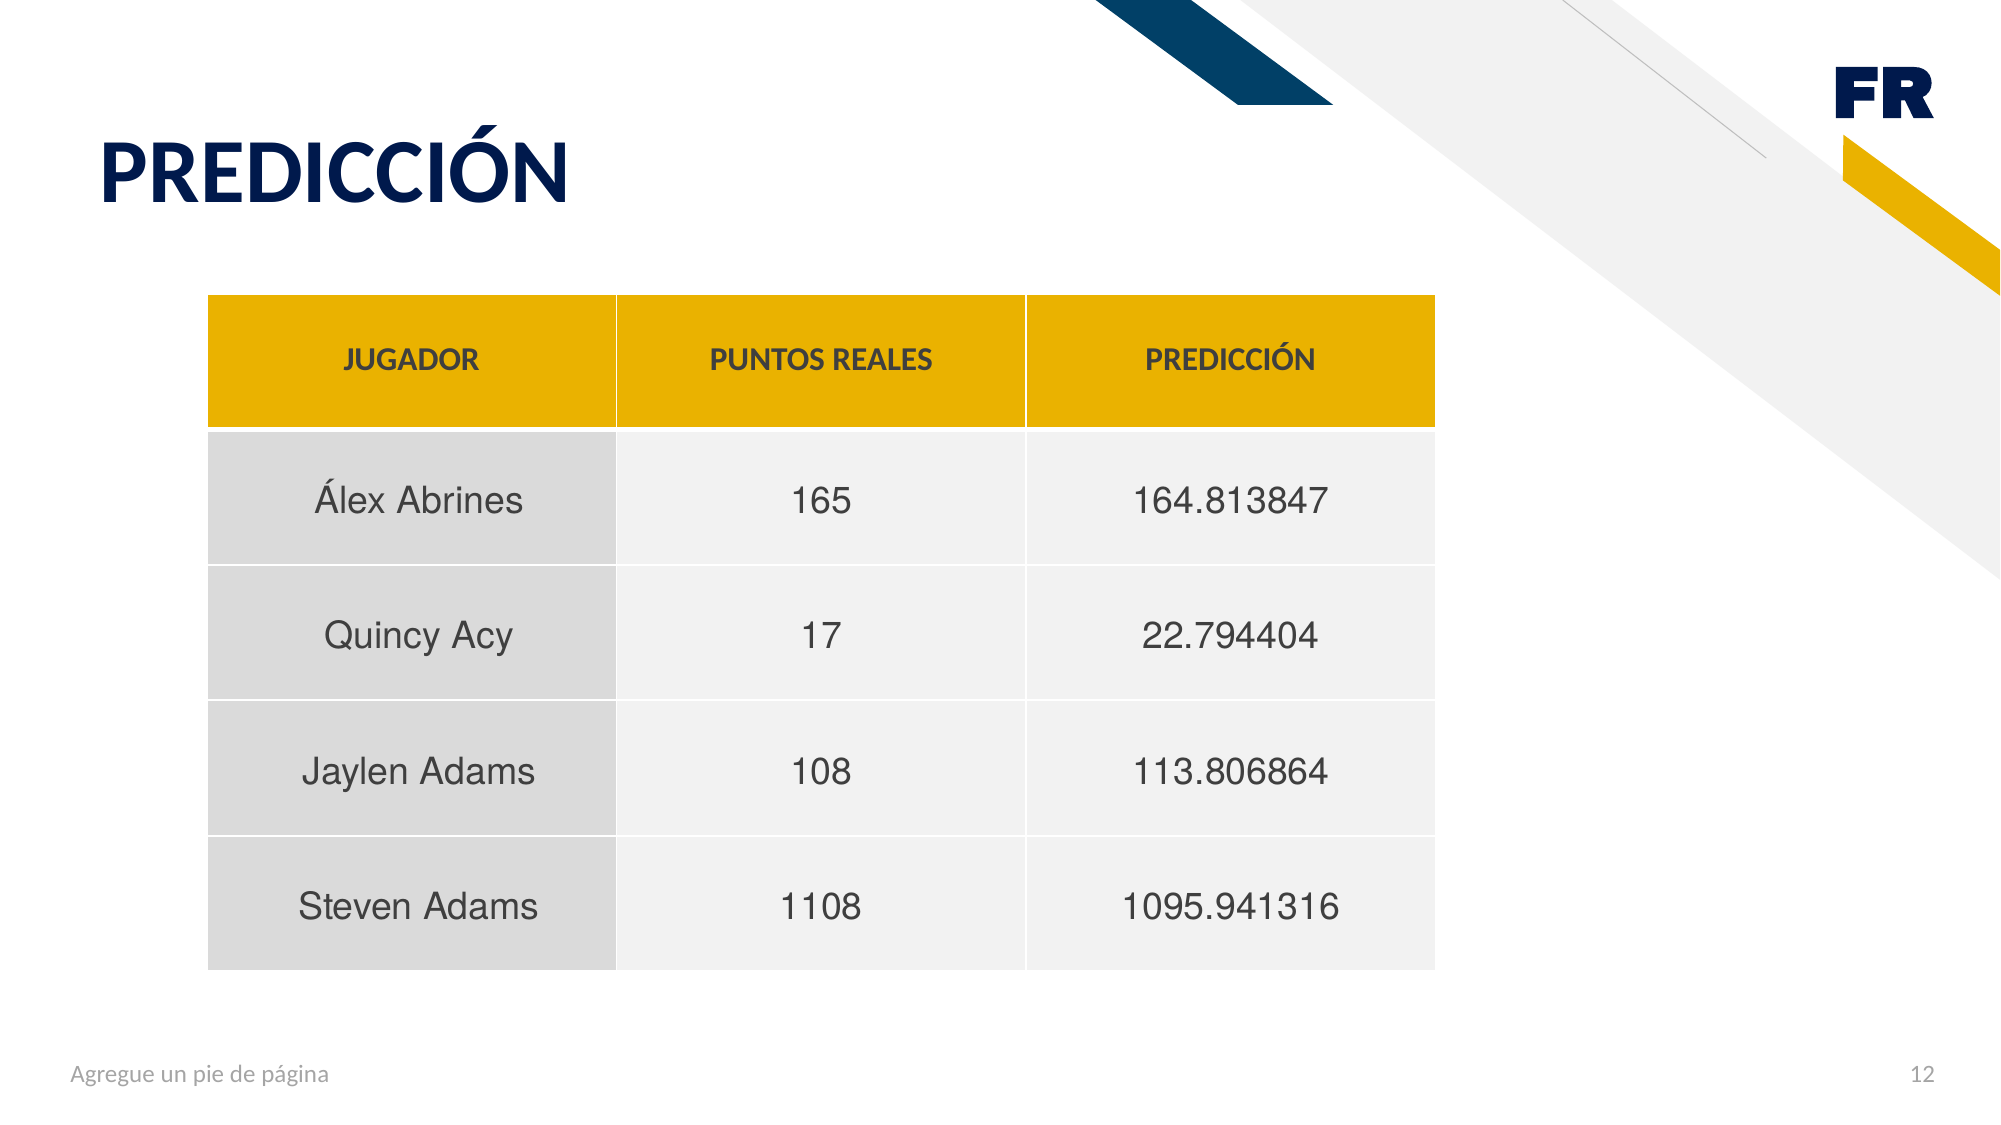

# PREDICCIÓN
| JUGADOR | PUNTOS REALES | PREDICCIÓN |
| --- | --- | --- |
| Álex Abrines | 165 | 164.813847 |
| Quincy Acy | 17 | 22.794404 |
| Jaylen Adams | 108 | 113.806864 |
| Steven Adams | 1108 | 1095.941316 |
Agregue un pie de página
12